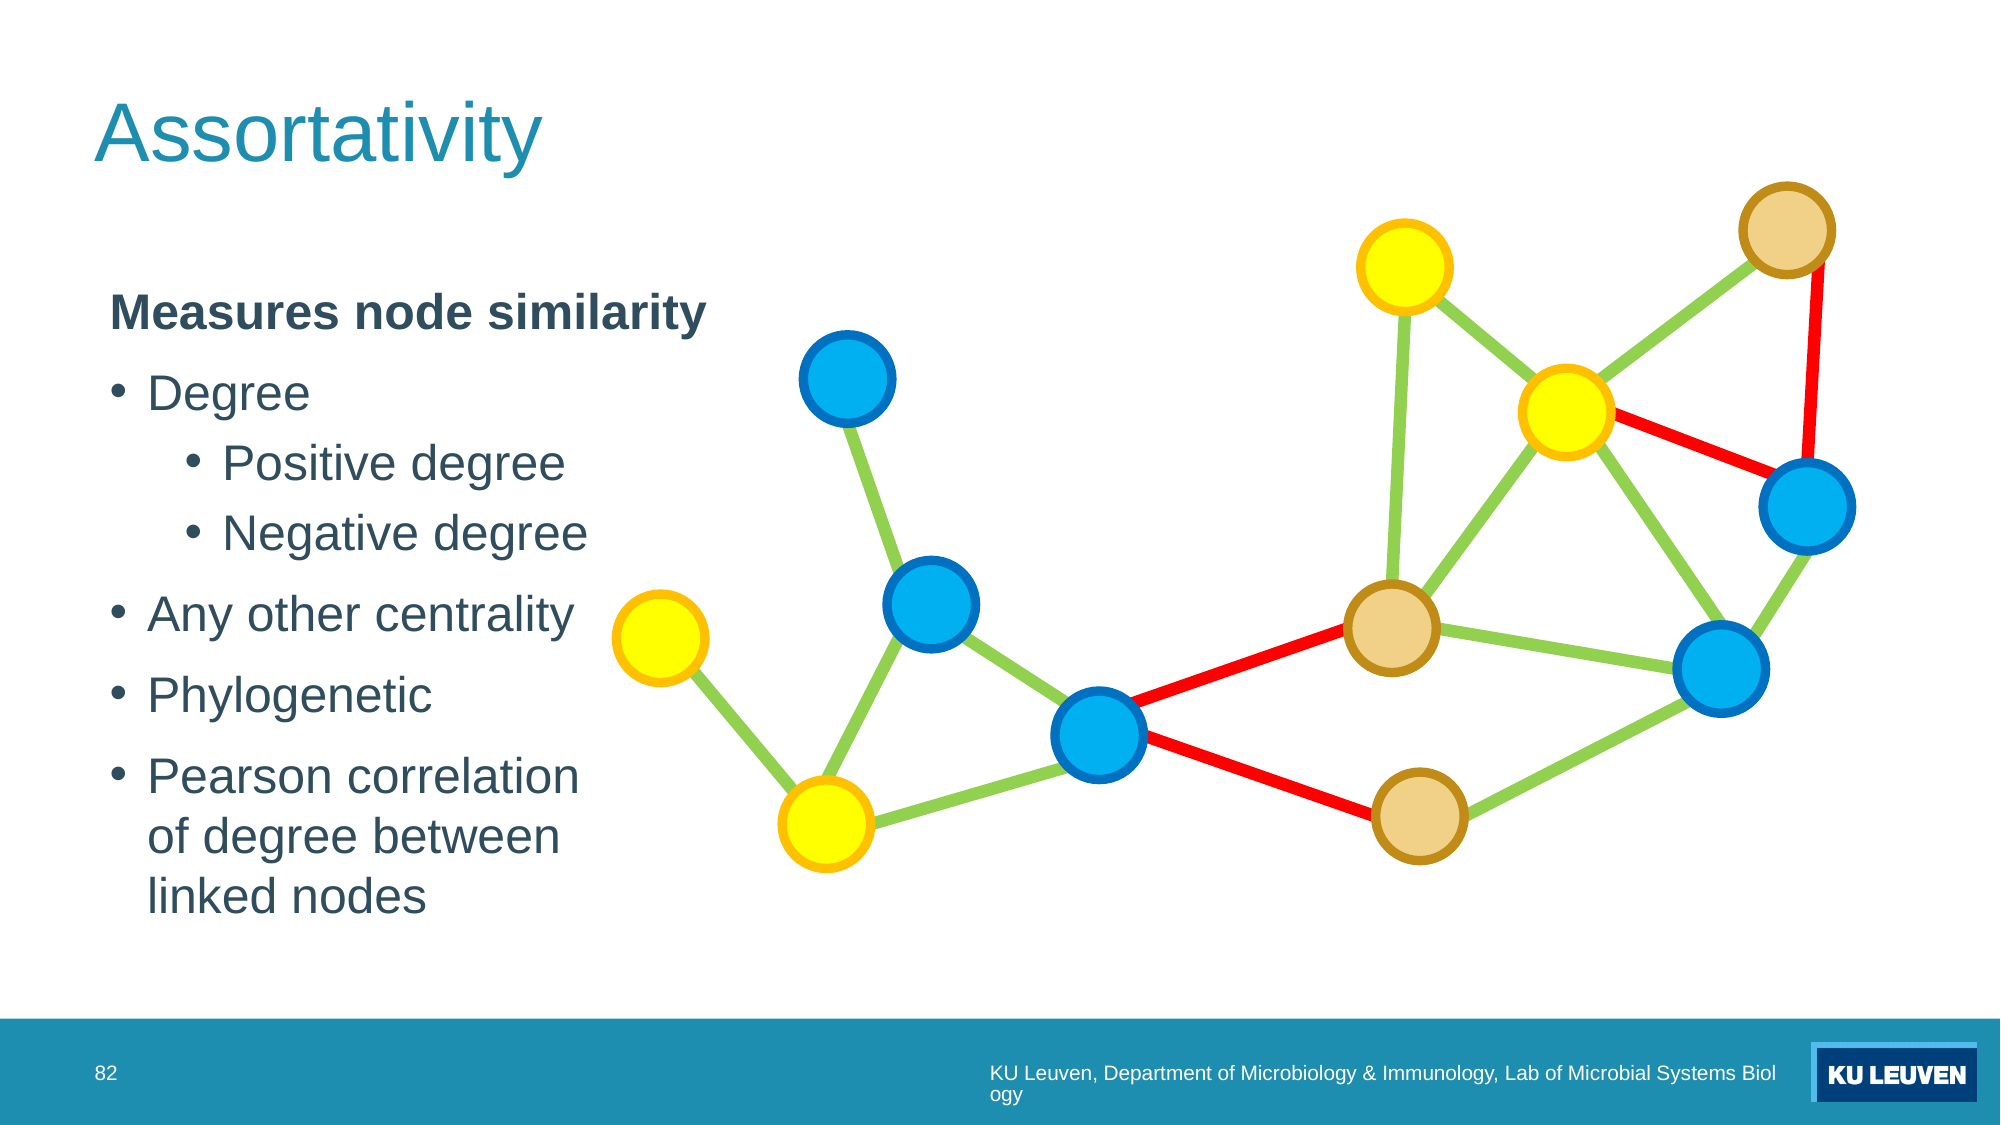

# Assortativity

Measures node similarity
Degree
Positive degree
Negative degree
Any other centrality
Phylogenetic
Pearson correlation
of degree between
linked nodes

82
KU Leuven, Department of Microbiology & Immunology, Lab of Microbial Systems Biology